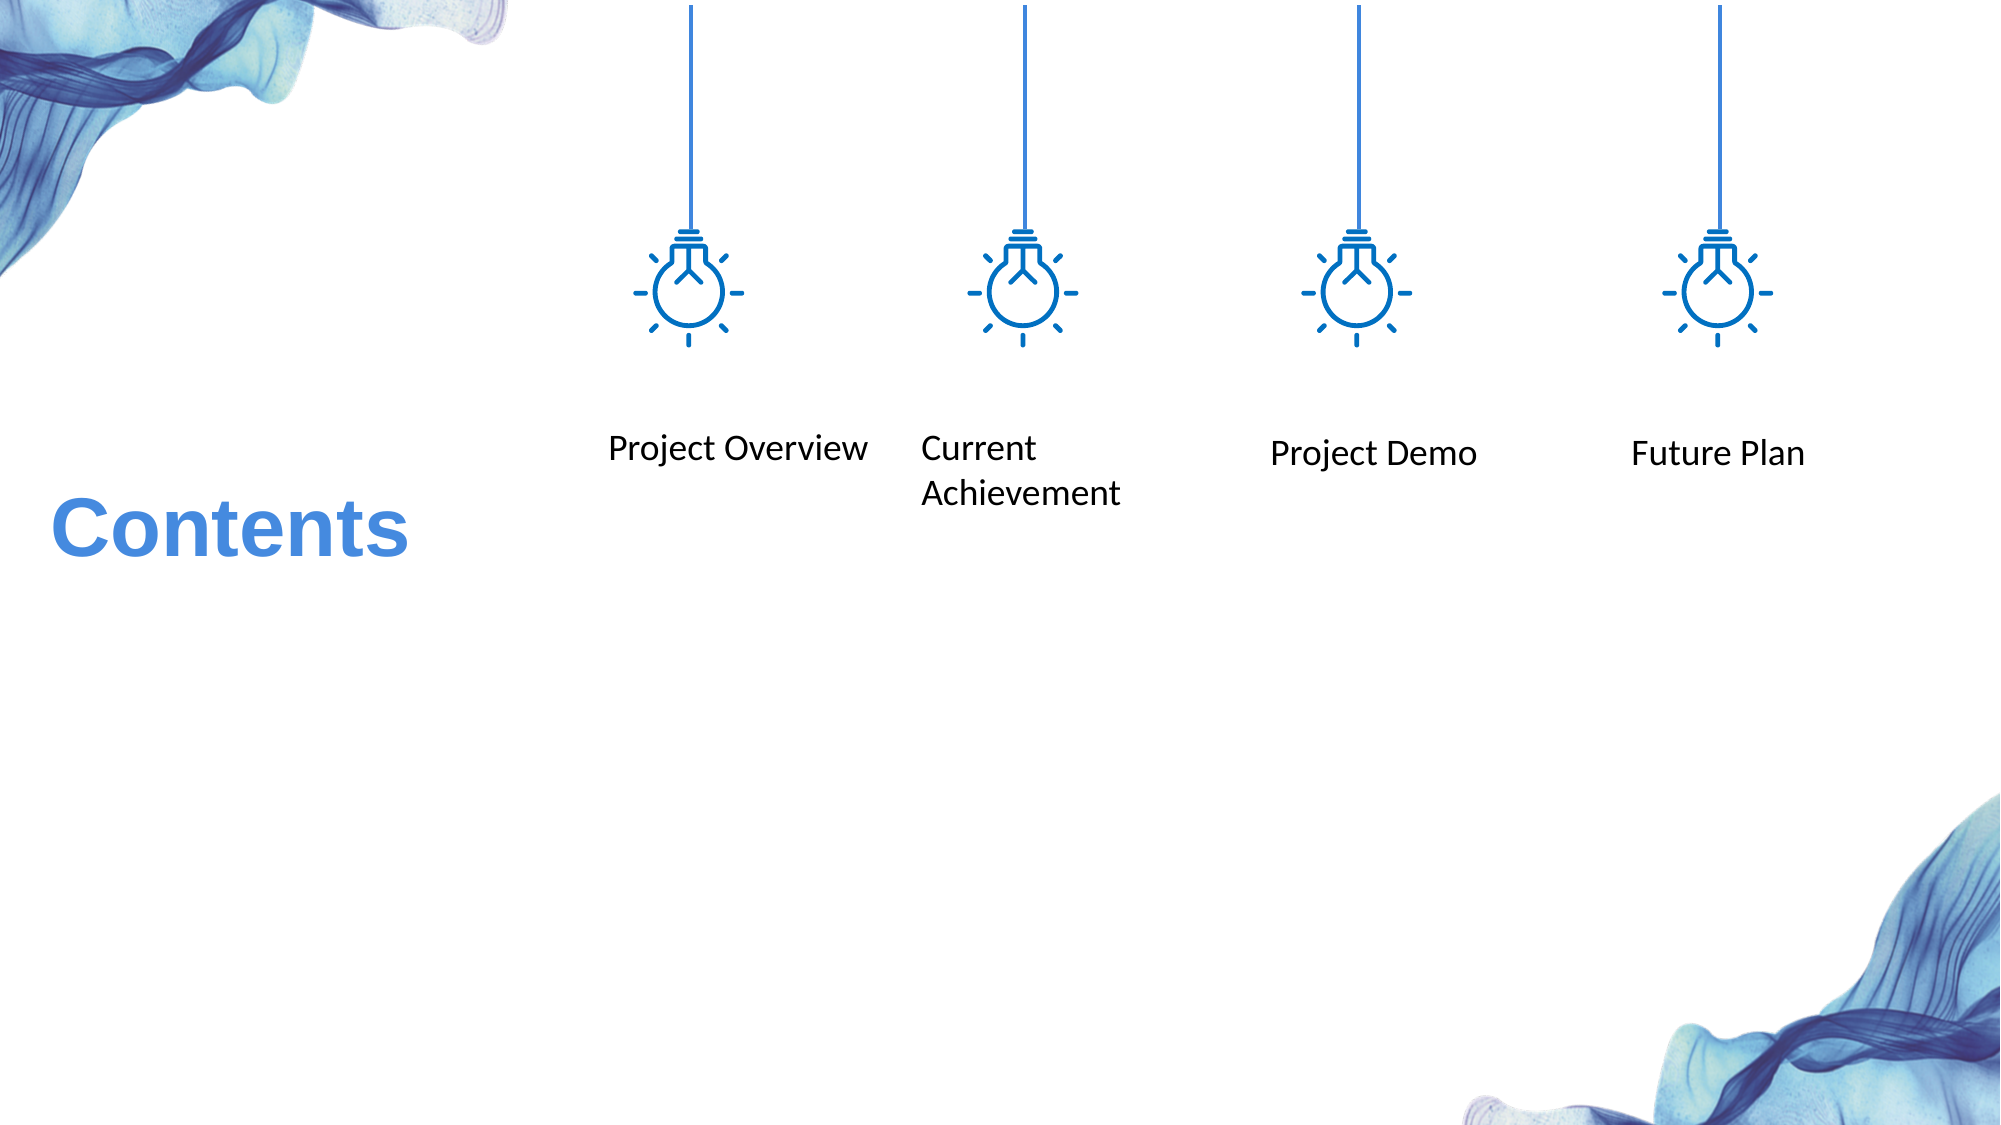

Project Overview

Current Achievement

Project Demo

Future Plan
Contents